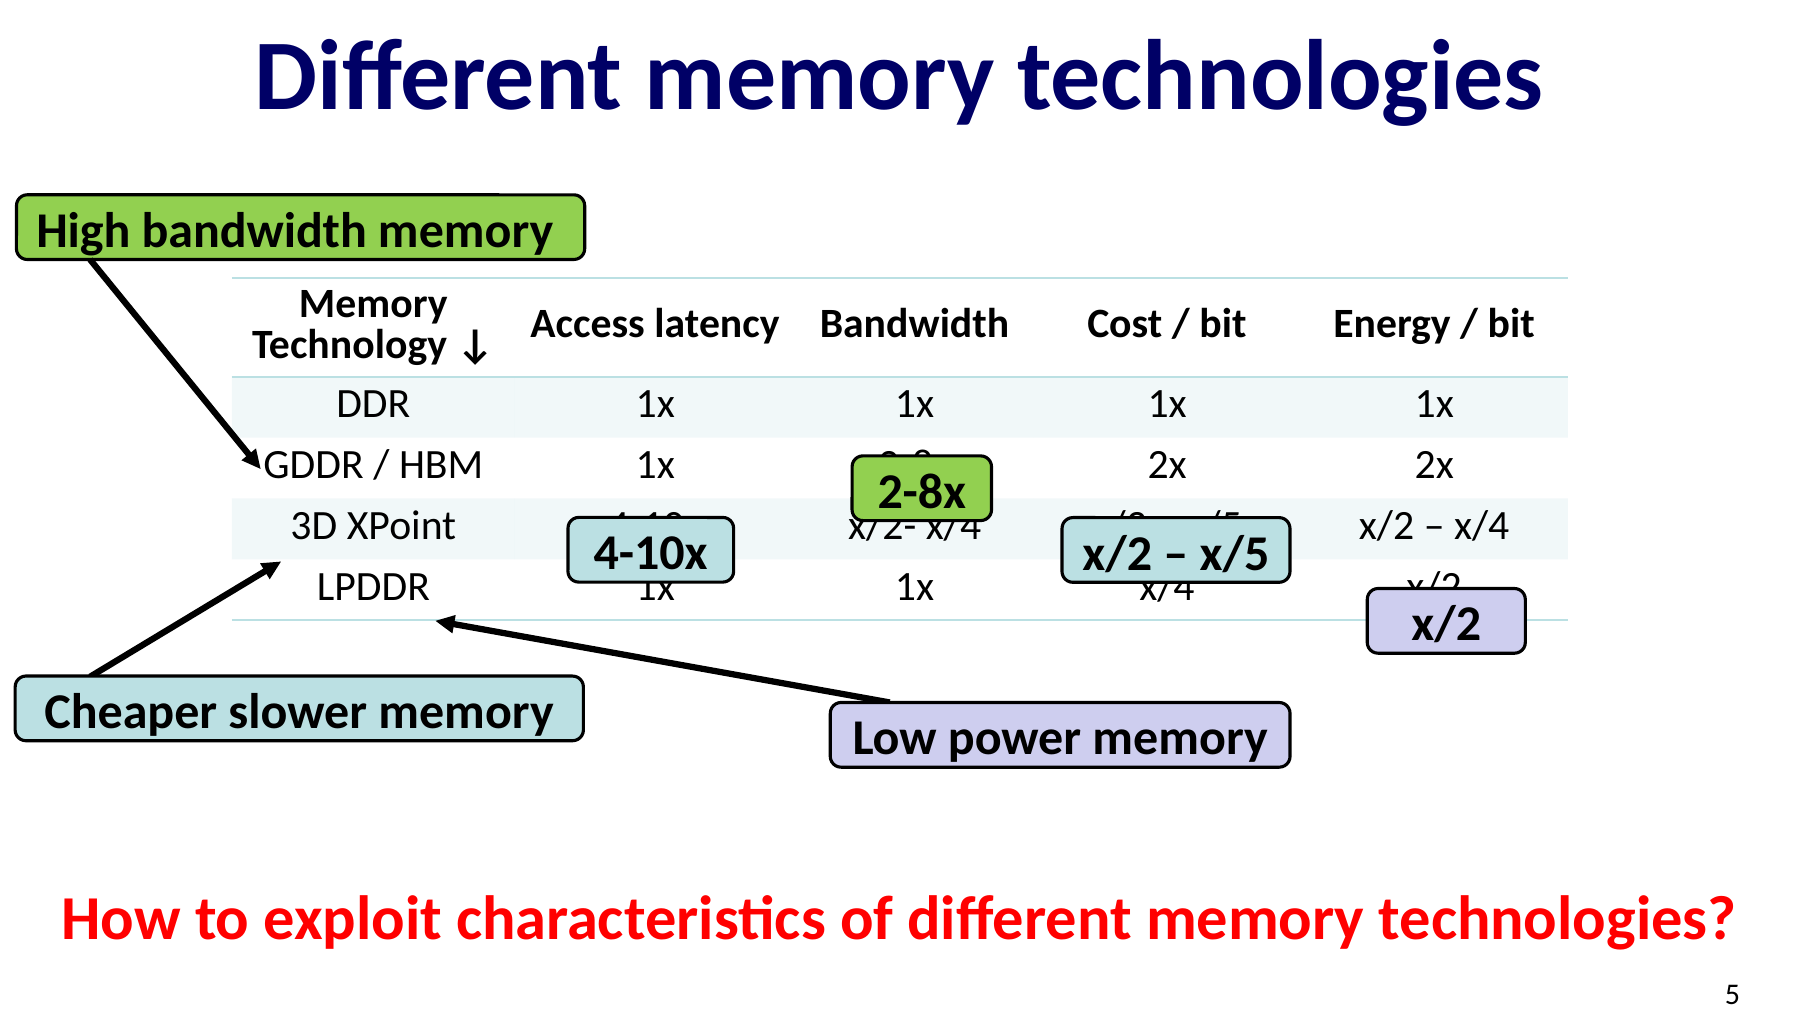

# Different memory technologies
High bandwidth memory
| Memory Technology ↓ | Access latency | Bandwidth | Cost / bit | Energy / bit |
| --- | --- | --- | --- | --- |
| DDR | 1x | 1x | 1x | 1x |
| GDDR / HBM | 1x | 2-8x | 2x | 2x |
| 3D XPoint | 4-10x | x/2- x/4 | x/3 – x/5 | x/2 – x/4 |
| LPDDR | 1x | 1x | x/4 | x/2 |
2-8x
4-10x
x/2 – x/5
x/2
Cheaper slower memory
Low power memory
How to exploit characteristics of different memory technologies?
5